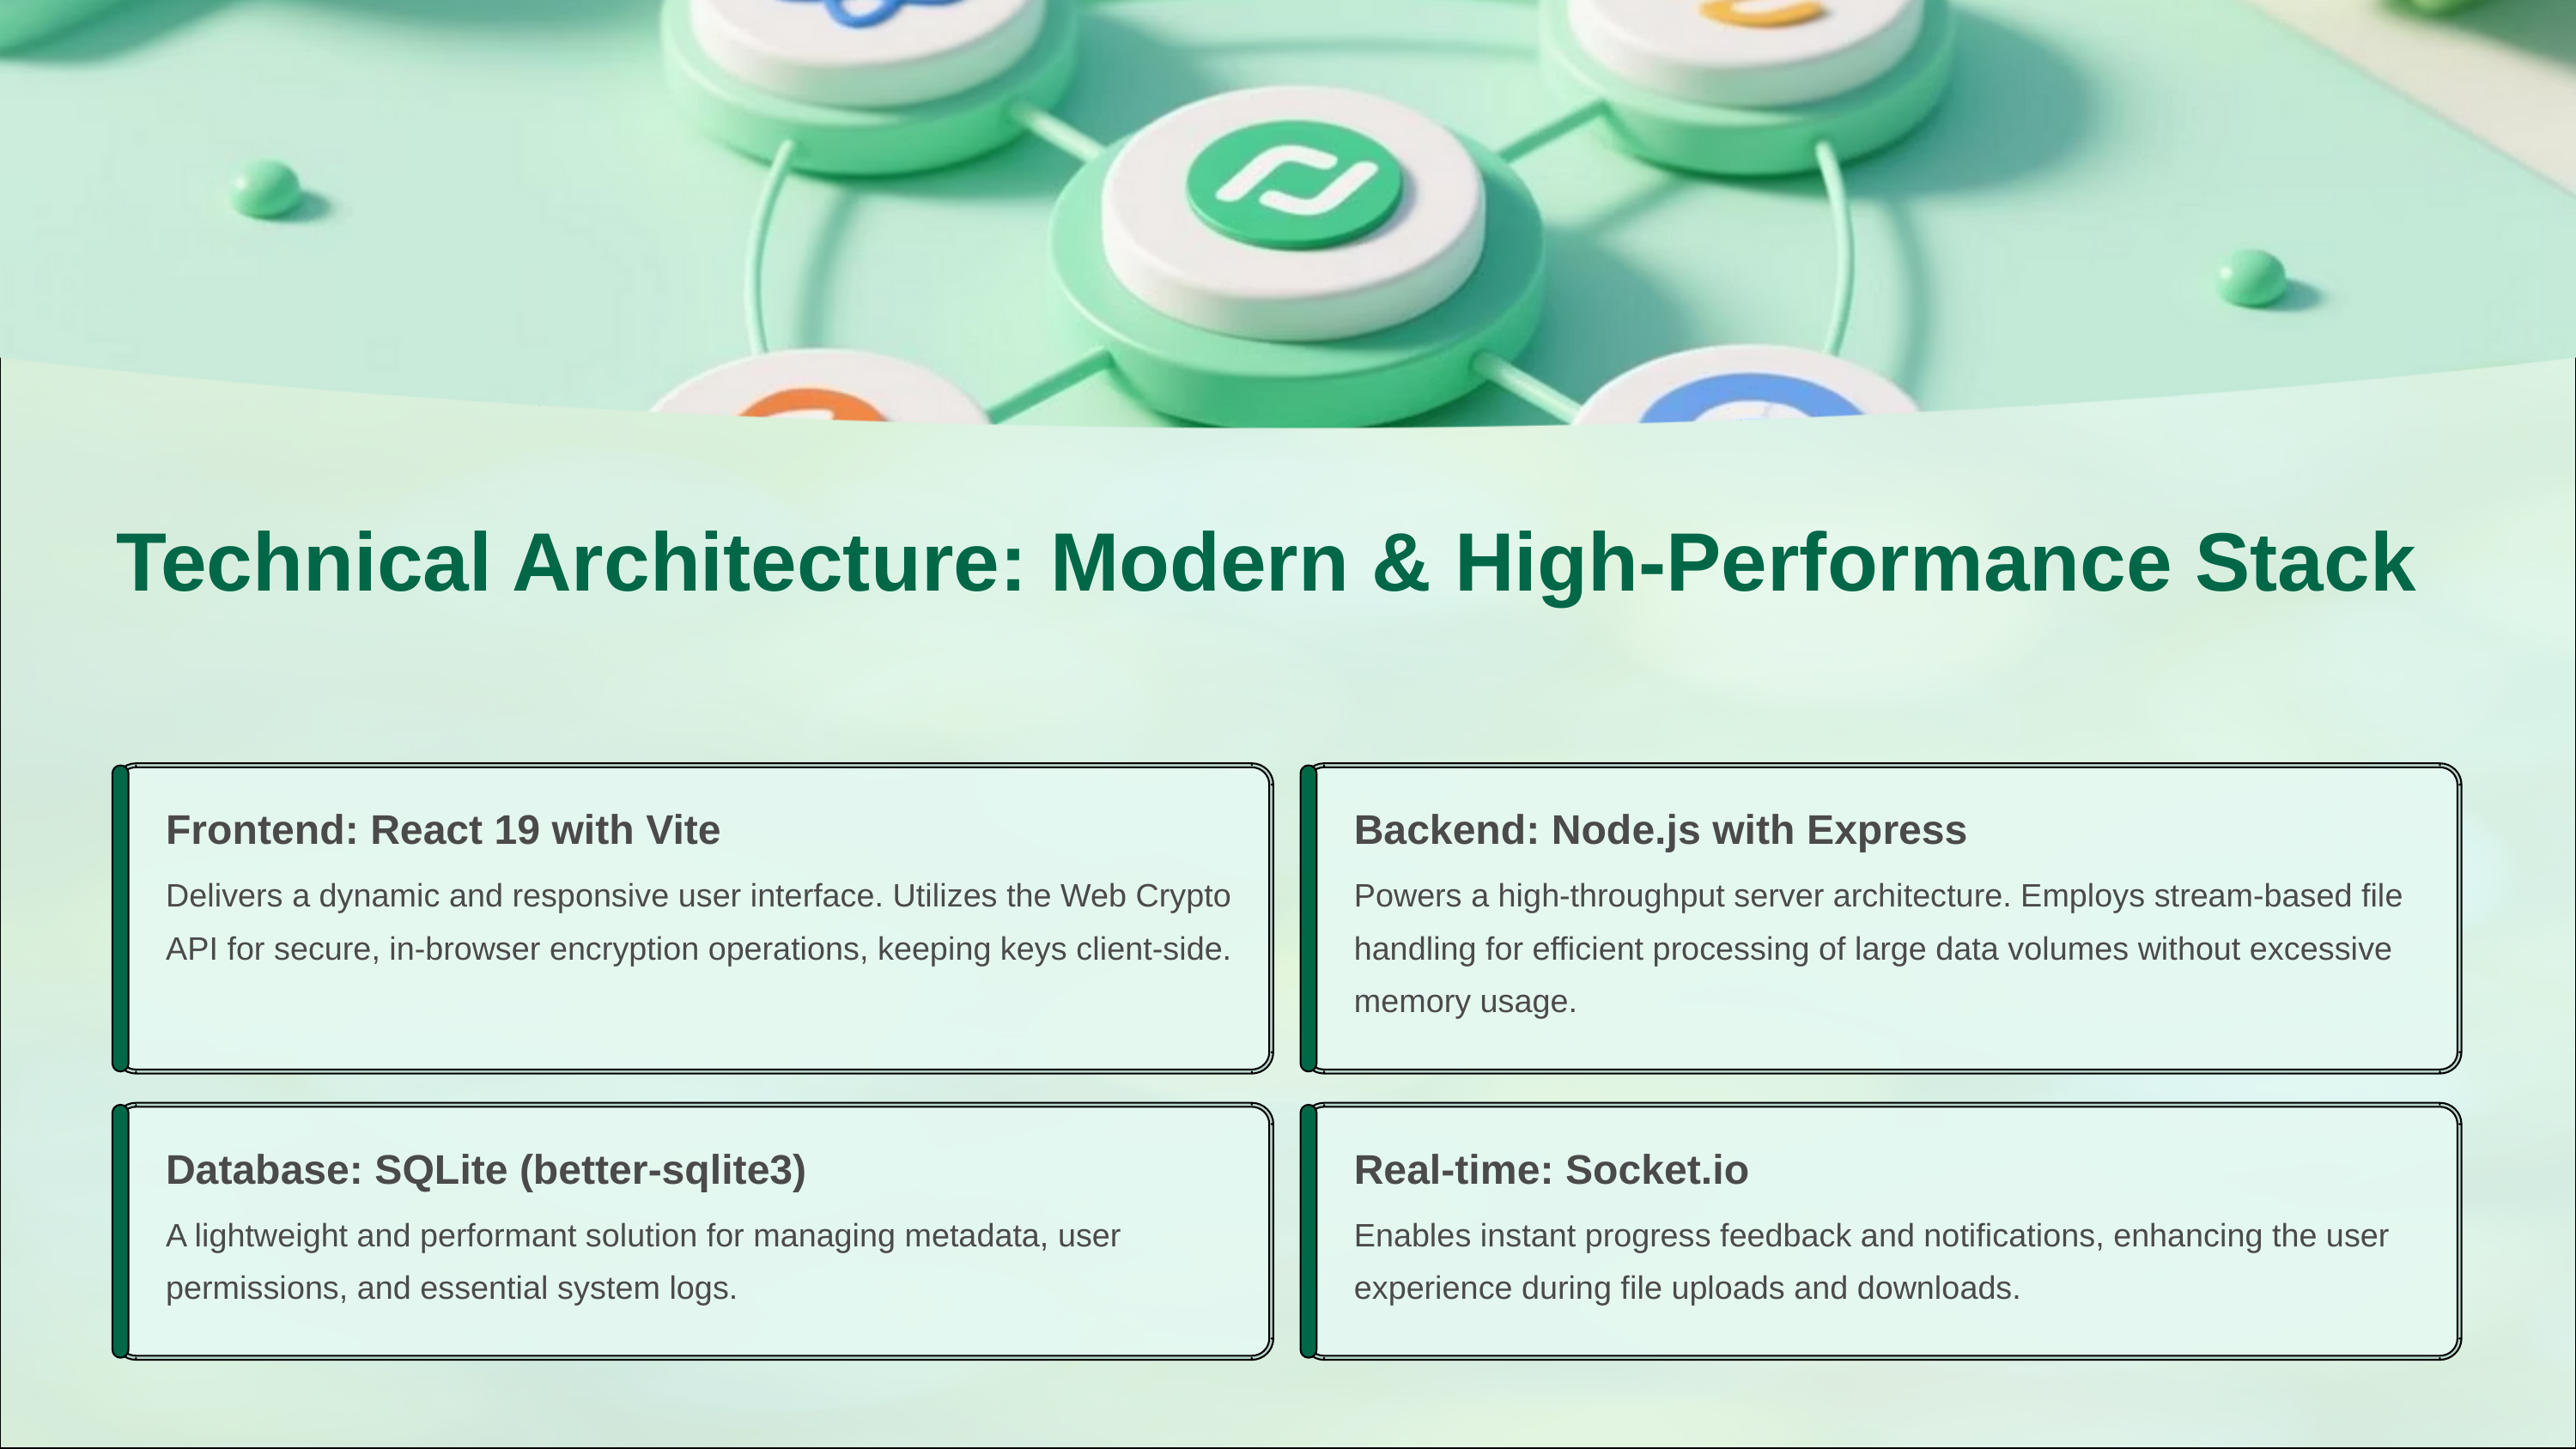

Technical Architecture: Modern & High-Performance Stack

Frontend: React 19 with Vite
Backend: Node.js with Express
Delivers a dynamic and responsive user interface. Utilizes the Web Crypto API for secure, in-browser encryption operations, keeping keys client-side.
Powers a high-throughput server architecture. Employs stream-based file handling for efficient processing of large data volumes without excessive memory usage.

Database: SQLite (better-sqlite3)
Real-time: Socket.io
A lightweight and performant solution for managing metadata, user permissions, and essential system logs.
Enables instant progress feedback and notifications, enhancing the user experience during file uploads and downloads.